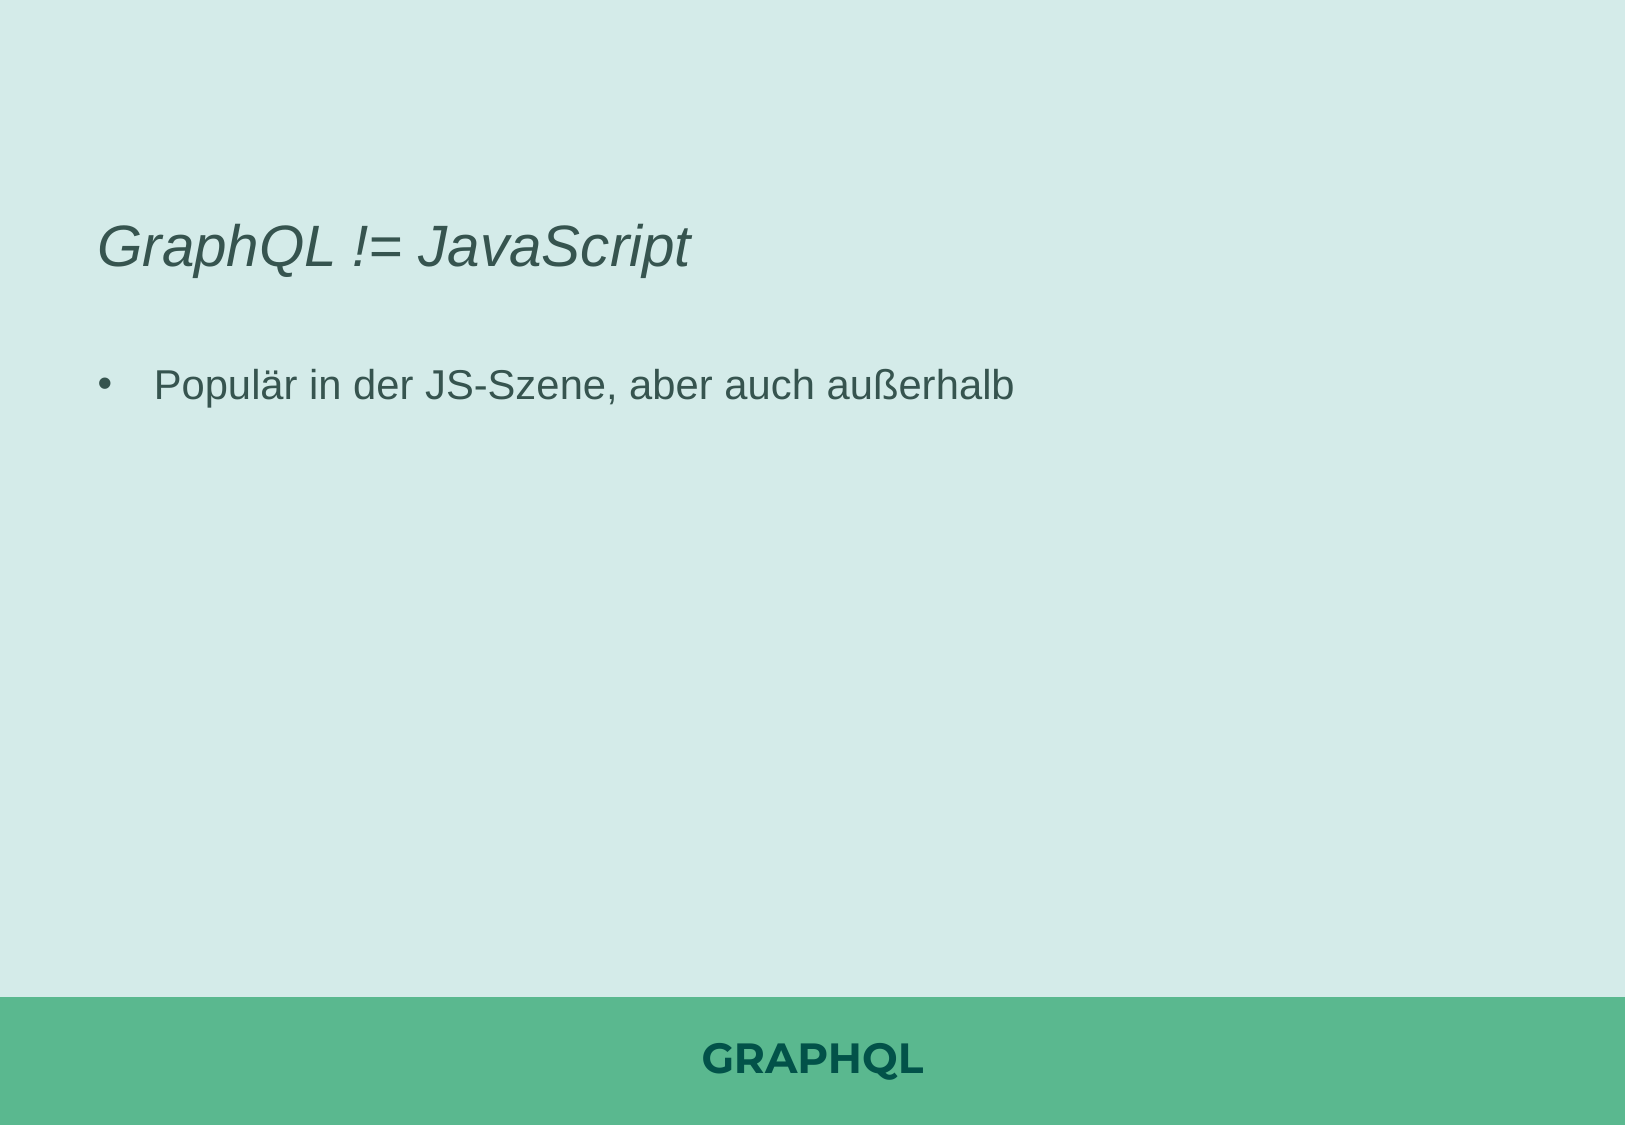

GraphQL != JavaScript

Populär in der JS-Szene, aber auch außerhalb
# GraphQL